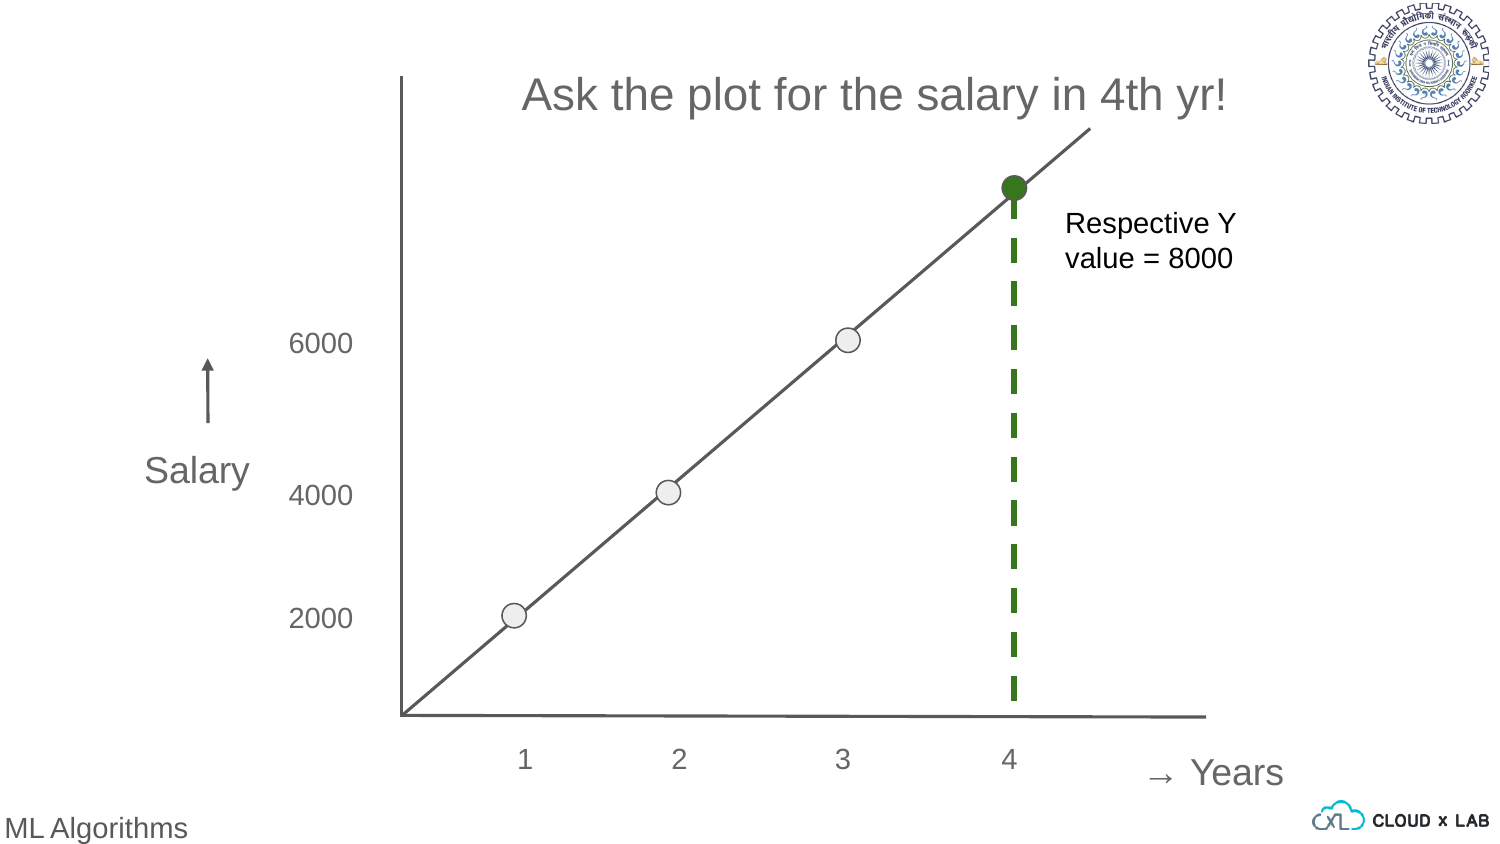

Ask the plot for the salary in 4th yr!

Respective Y value = 8000
6000

Salary
4000

2000

1
2
3
4
→ Years